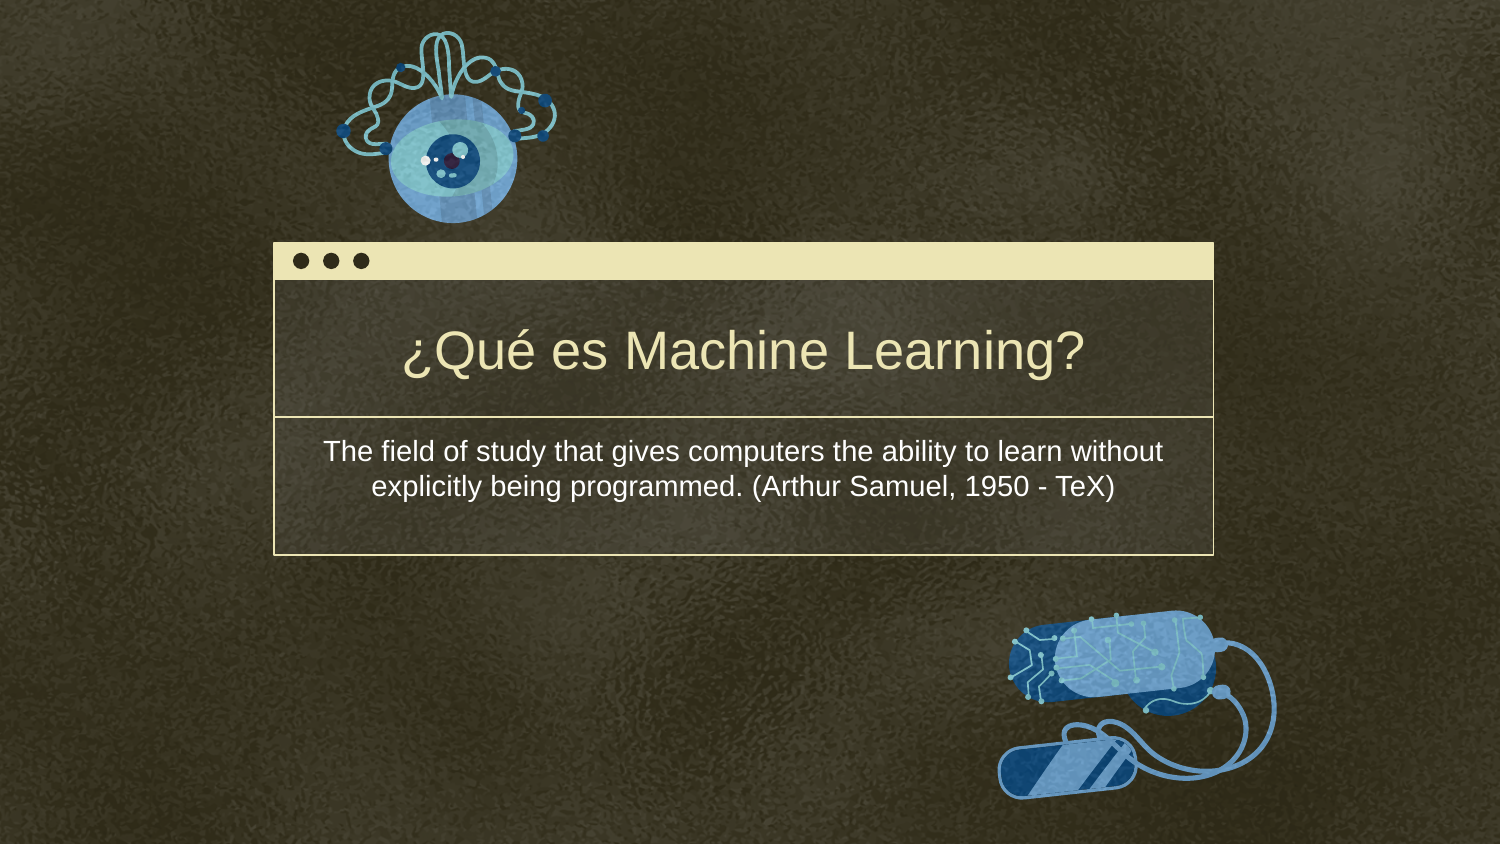

# ¿Qué es Machine Learning?
The field of study that gives computers the ability to learn without explicitly being programmed. (Arthur Samuel, 1950 - TeX)